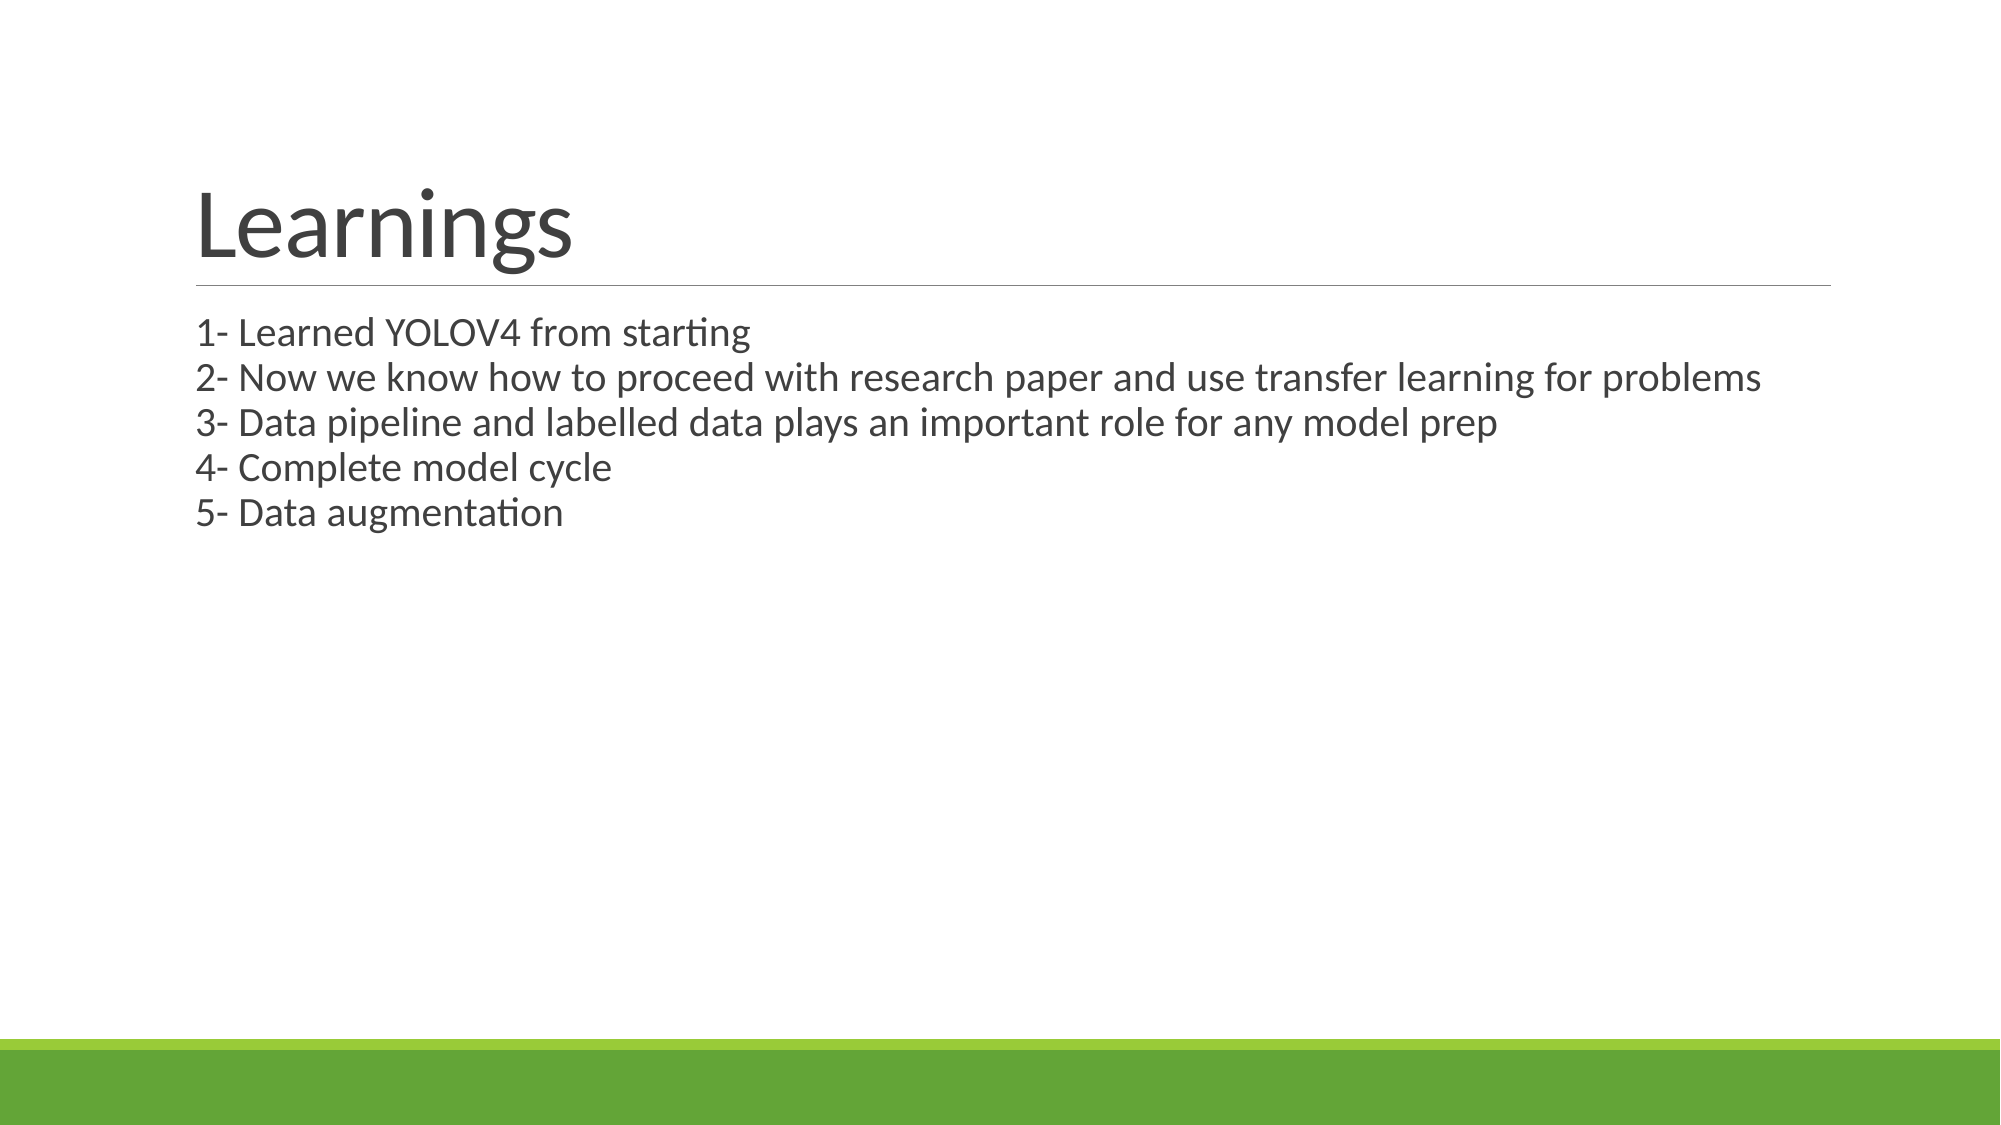

# Learnings
1- Learned YOLOV4 from starting
2- Now we know how to proceed with research paper and use transfer learning for problems
3- Data pipeline and labelled data plays an important role for any model prep
4- Complete model cycle
5- Data augmentation